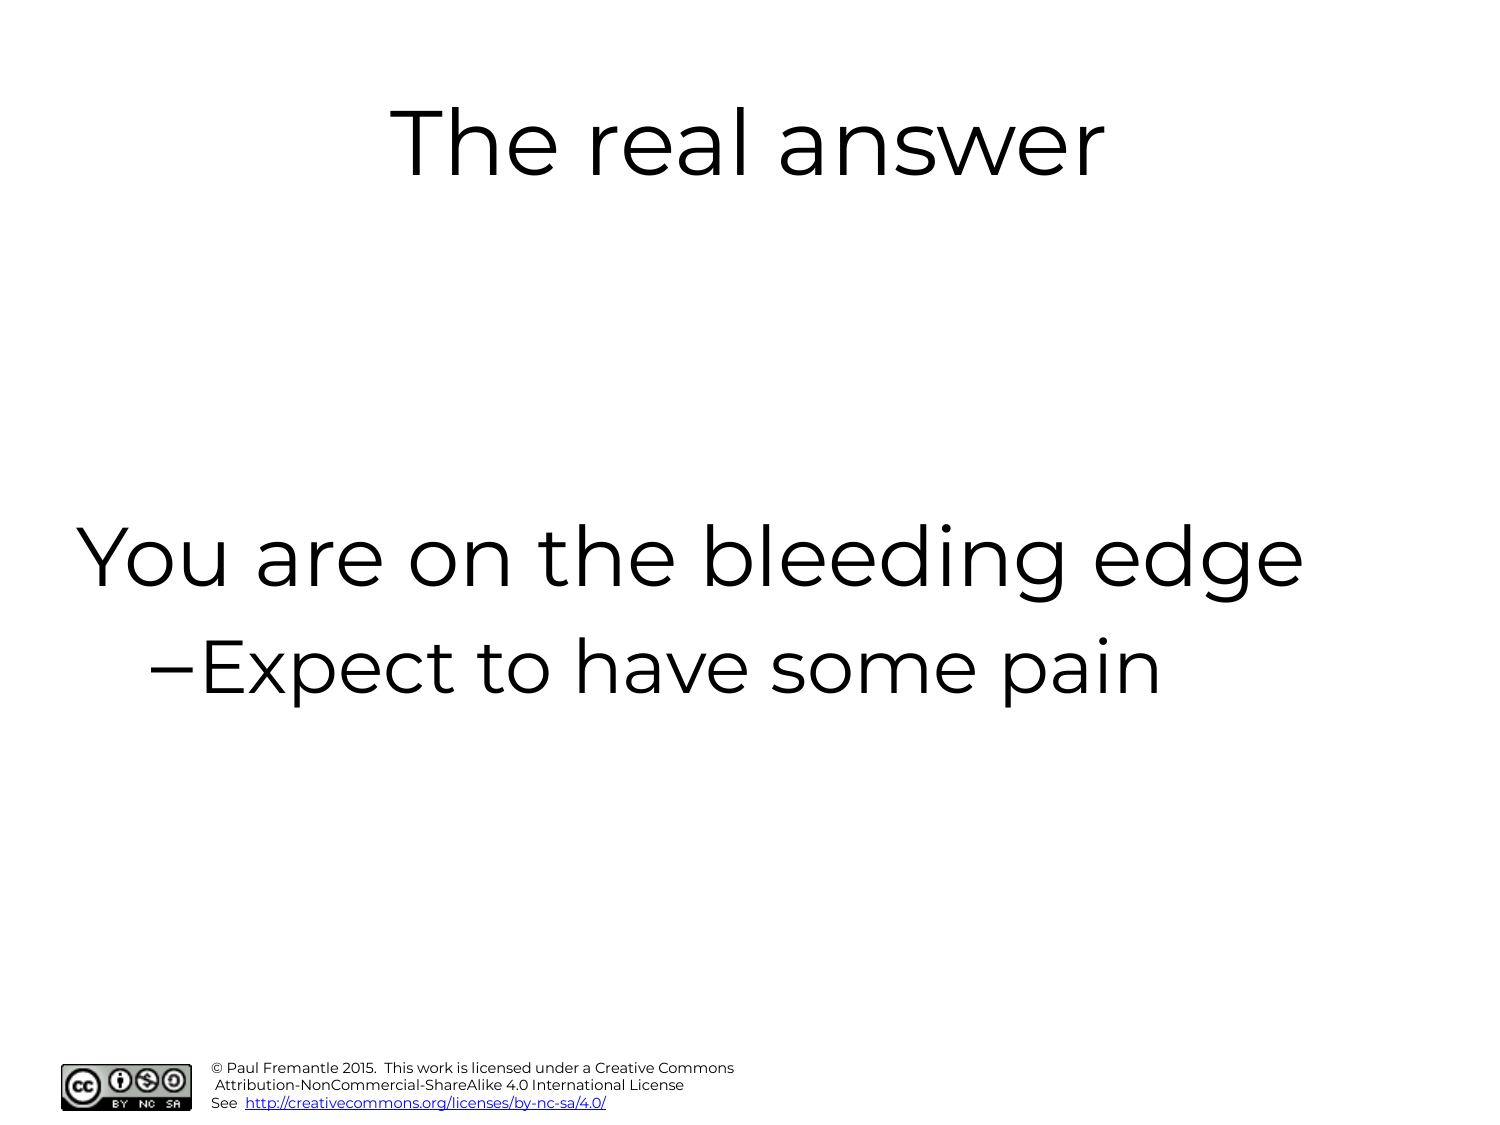

# The real answer

You are on the bleeding edge
Expect to have some pain